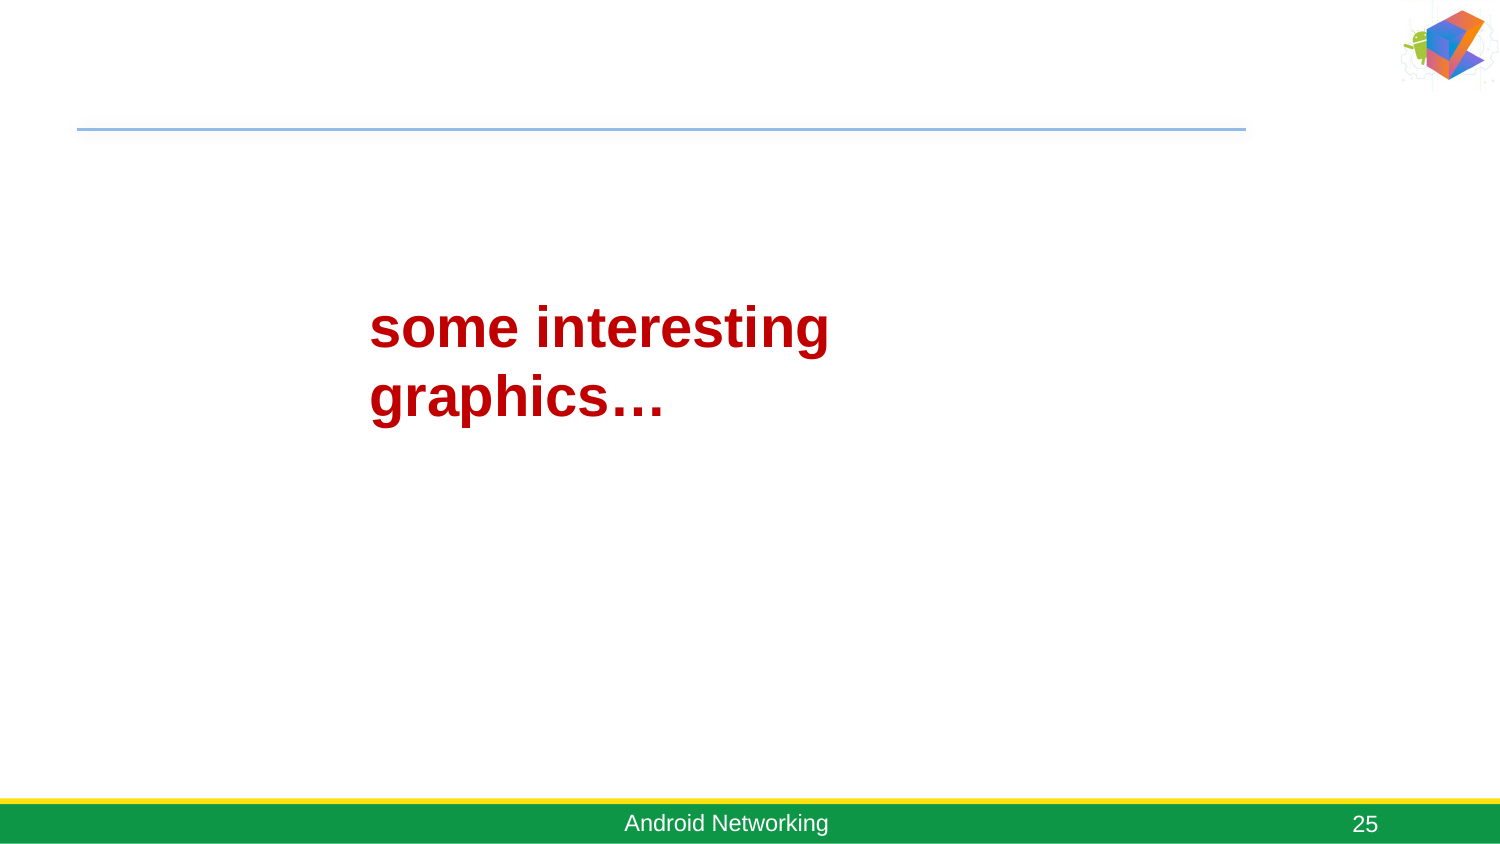

# some interesting graphics…
25
Android Networking